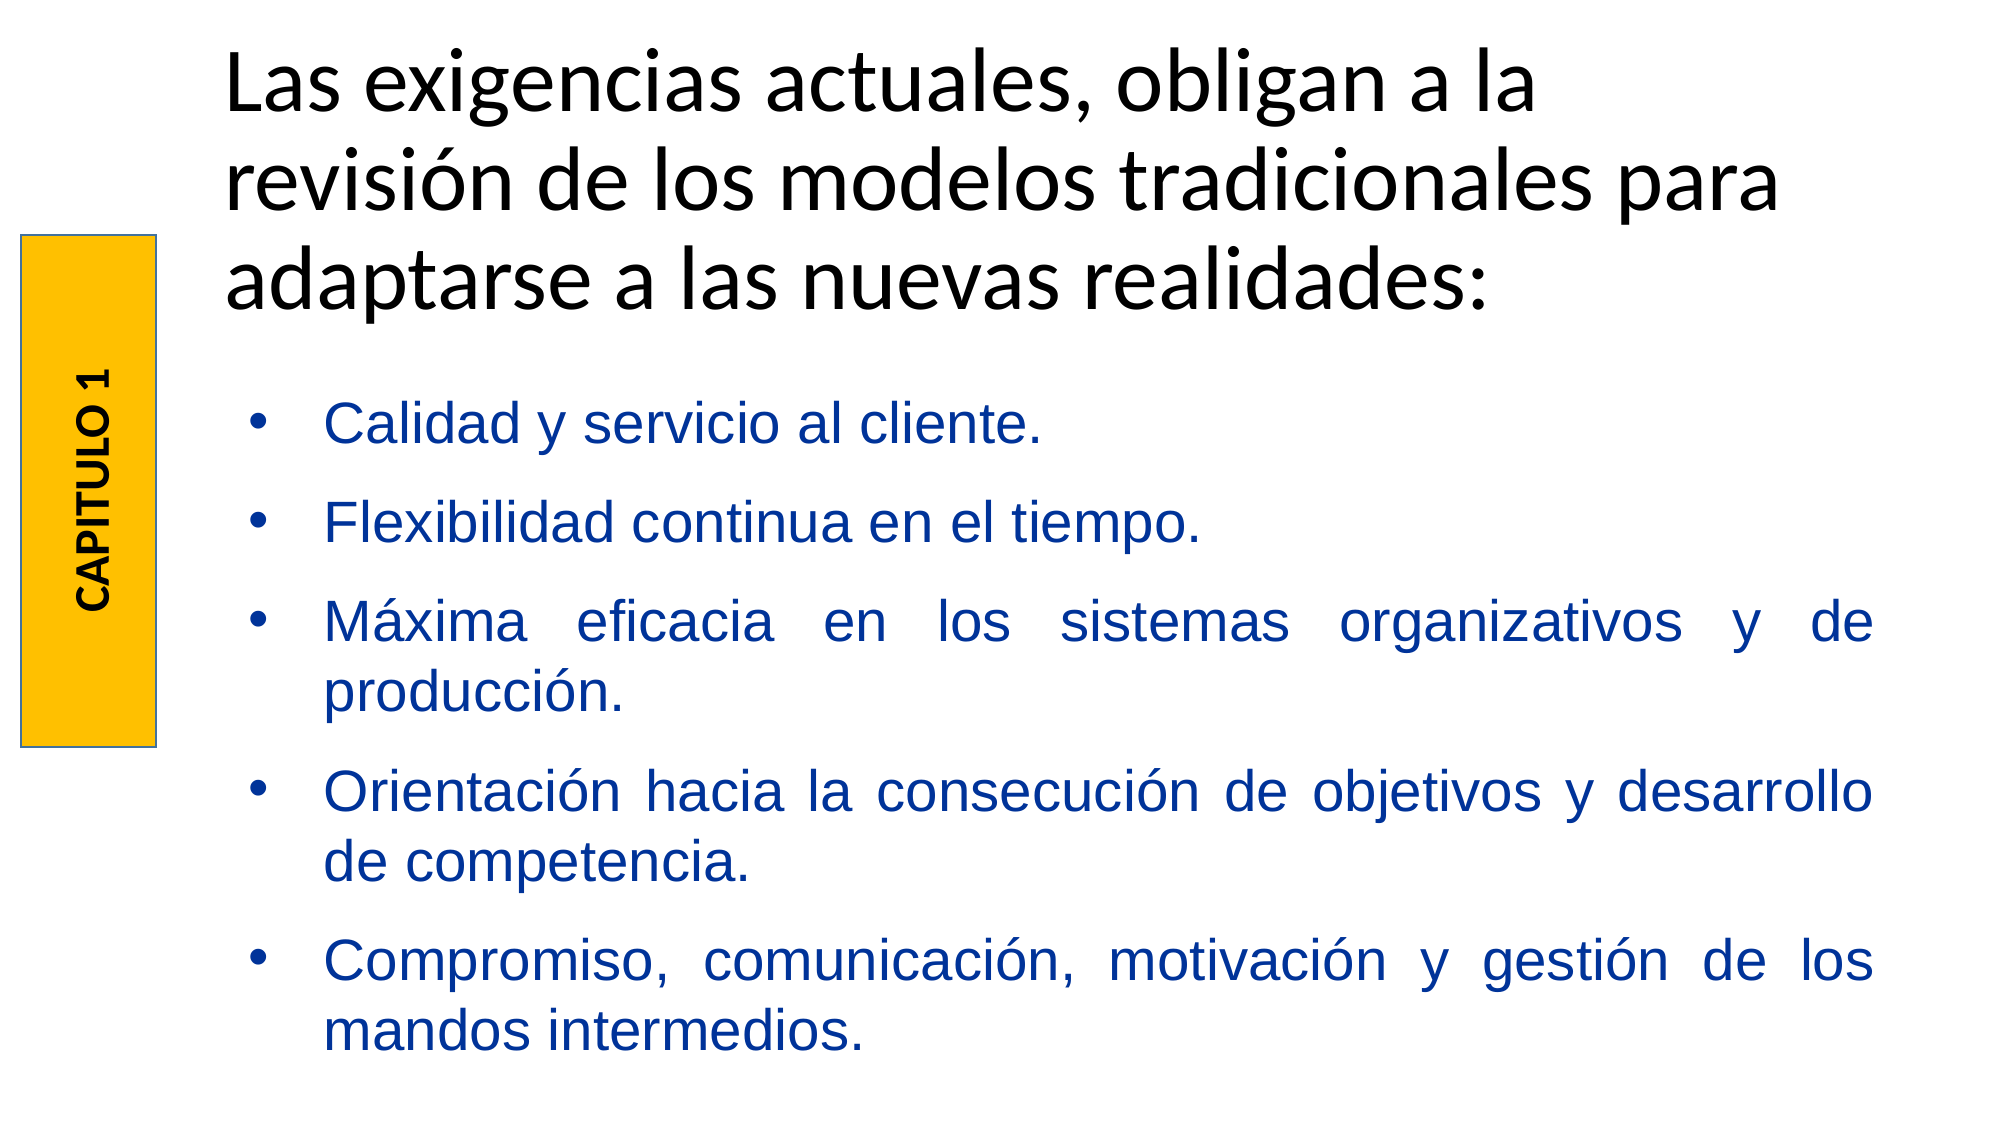

Las exigencias actuales, obligan a la revisión de los modelos tradicionales para adaptarse a las nuevas realidades:
Calidad y servicio al cliente.
Flexibilidad continua en el tiempo.
Máxima eficacia en los sistemas organizativos y de producción.
Orientación hacia la consecución de objetivos y desarrollo de competencia.
Compromiso, comunicación, motivación y gestión de los mandos intermedios.
CAPITULO 1